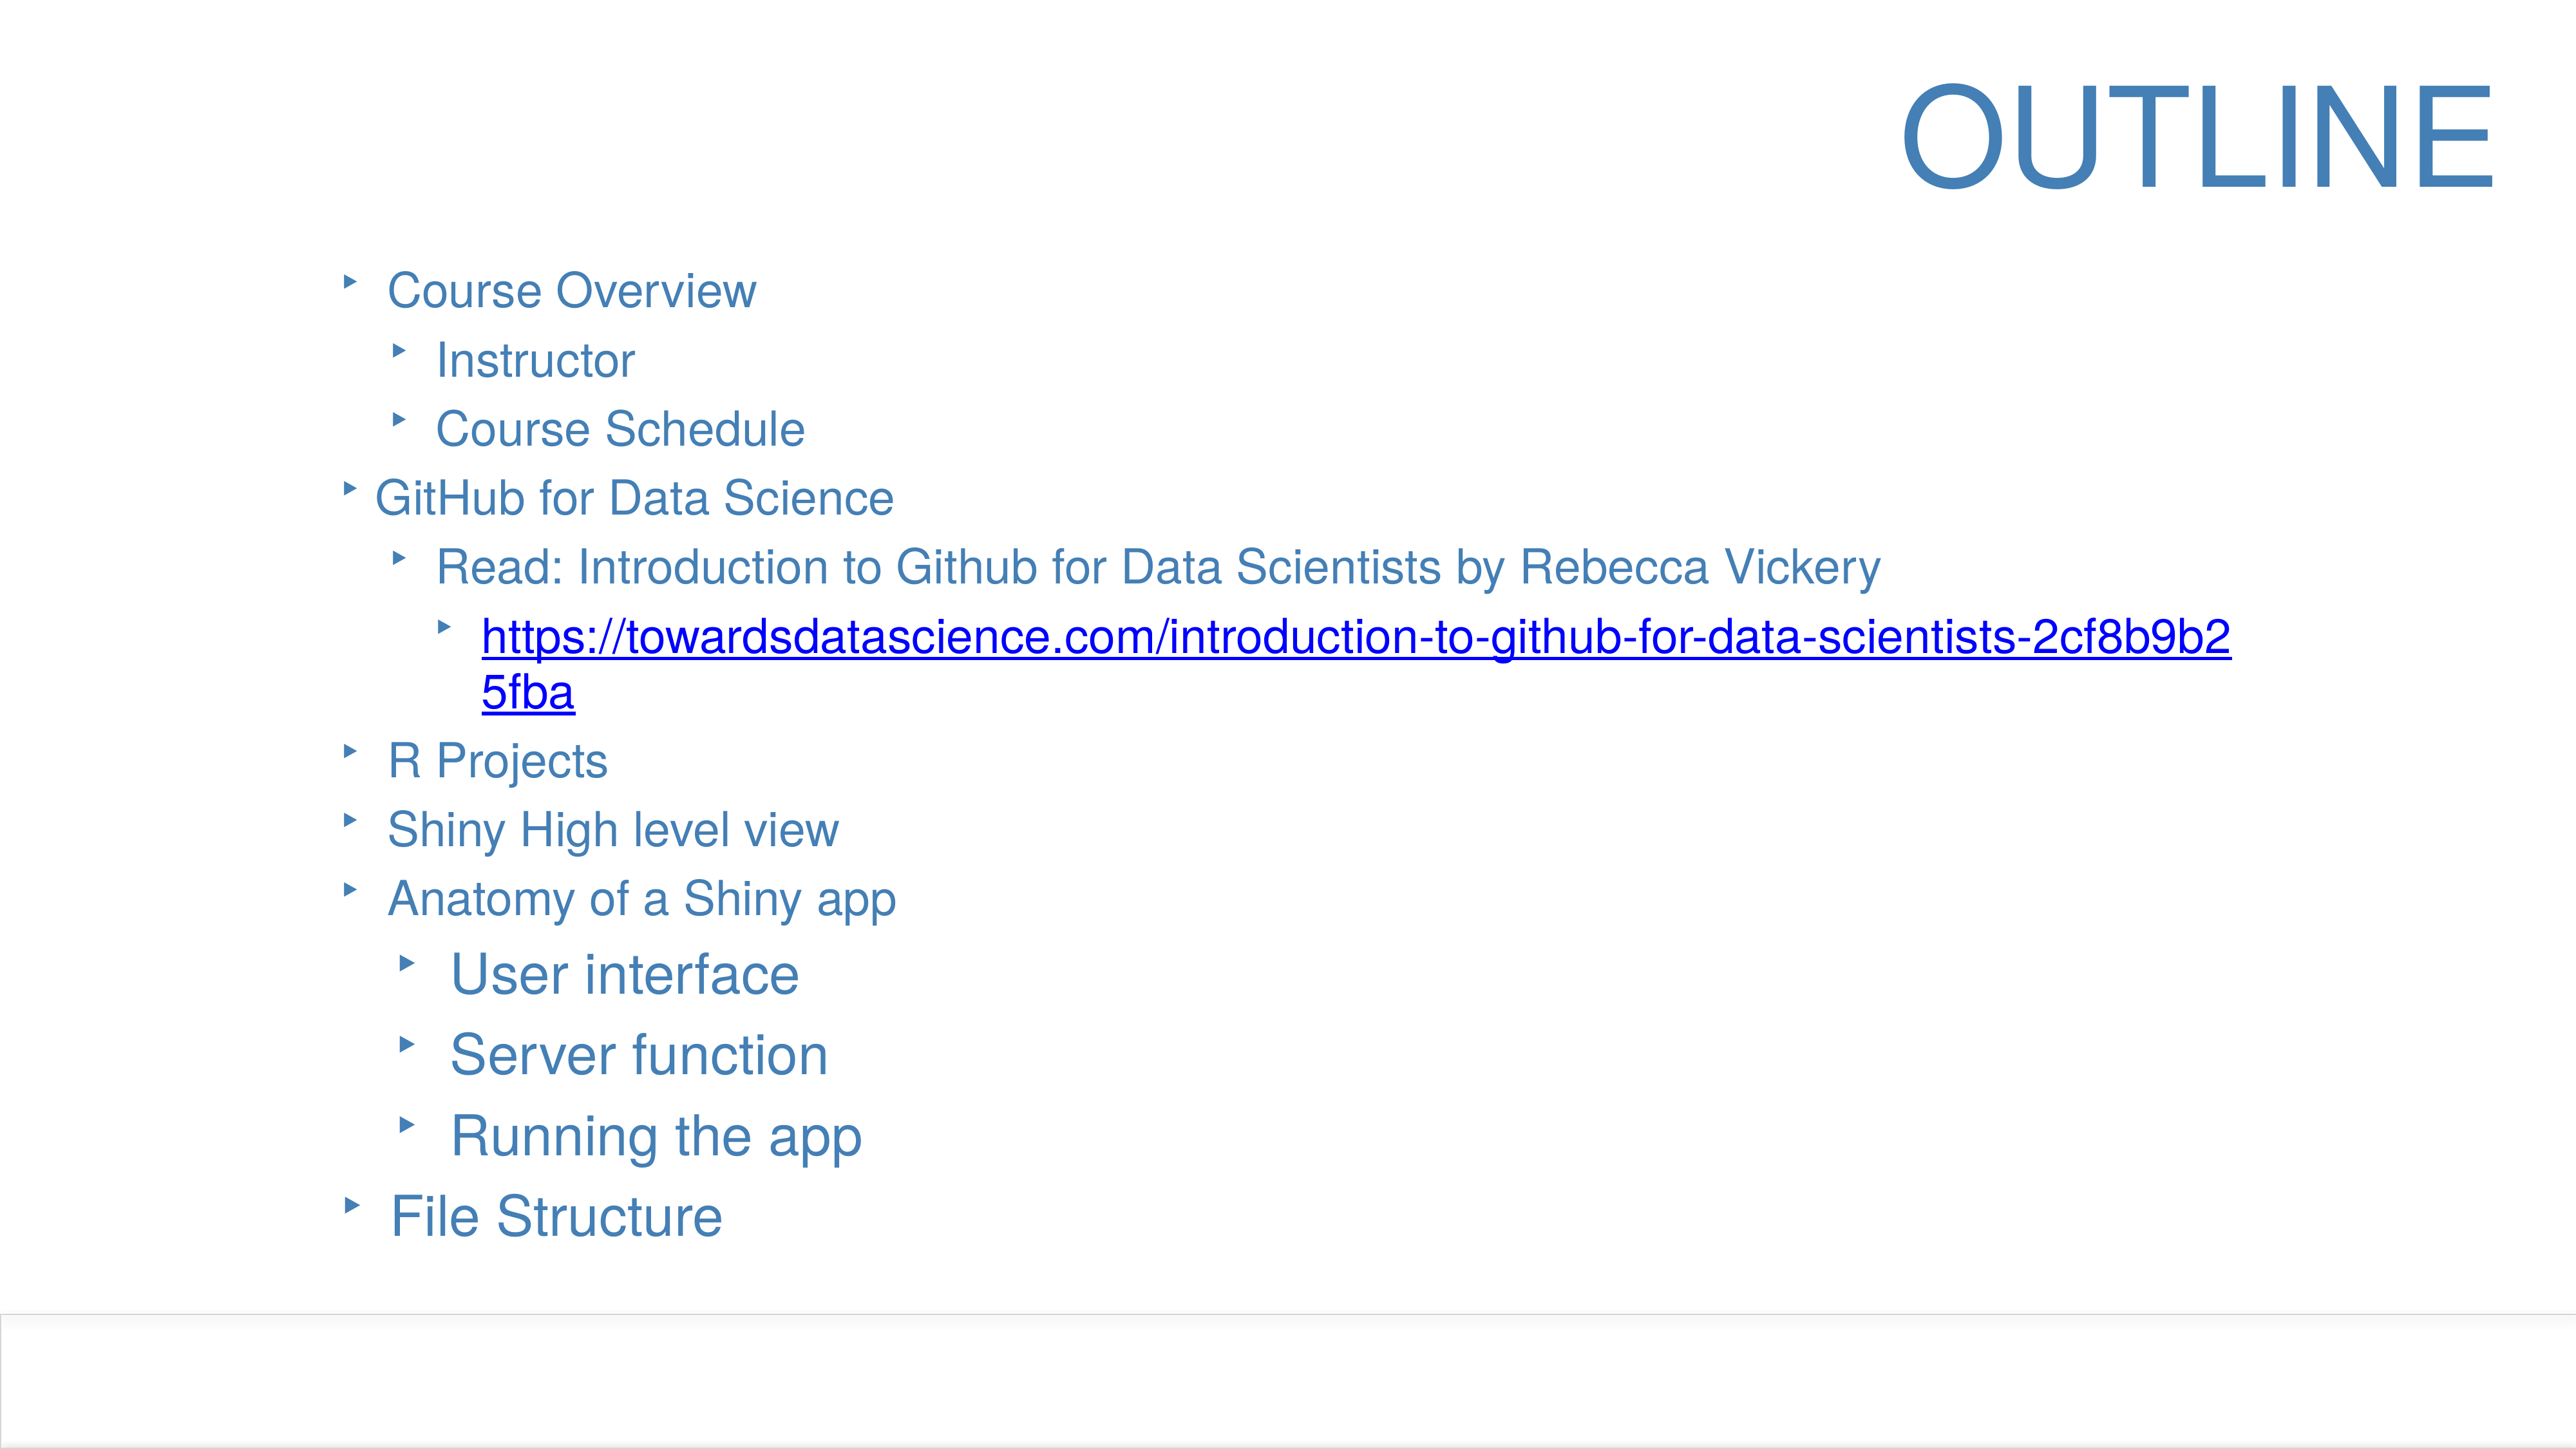

Course Overview
Instructor
Course Schedule
GitHub for Data Science
Read: Introduction to Github for Data Scientists by Rebecca Vickery
https://towardsdatascience.com/introduction-to-github-for-data-scientists-2cf8b9b25fba
R Projects
Shiny High level view
Anatomy of a Shiny app
User interface
Server function
Running the app
File Structure